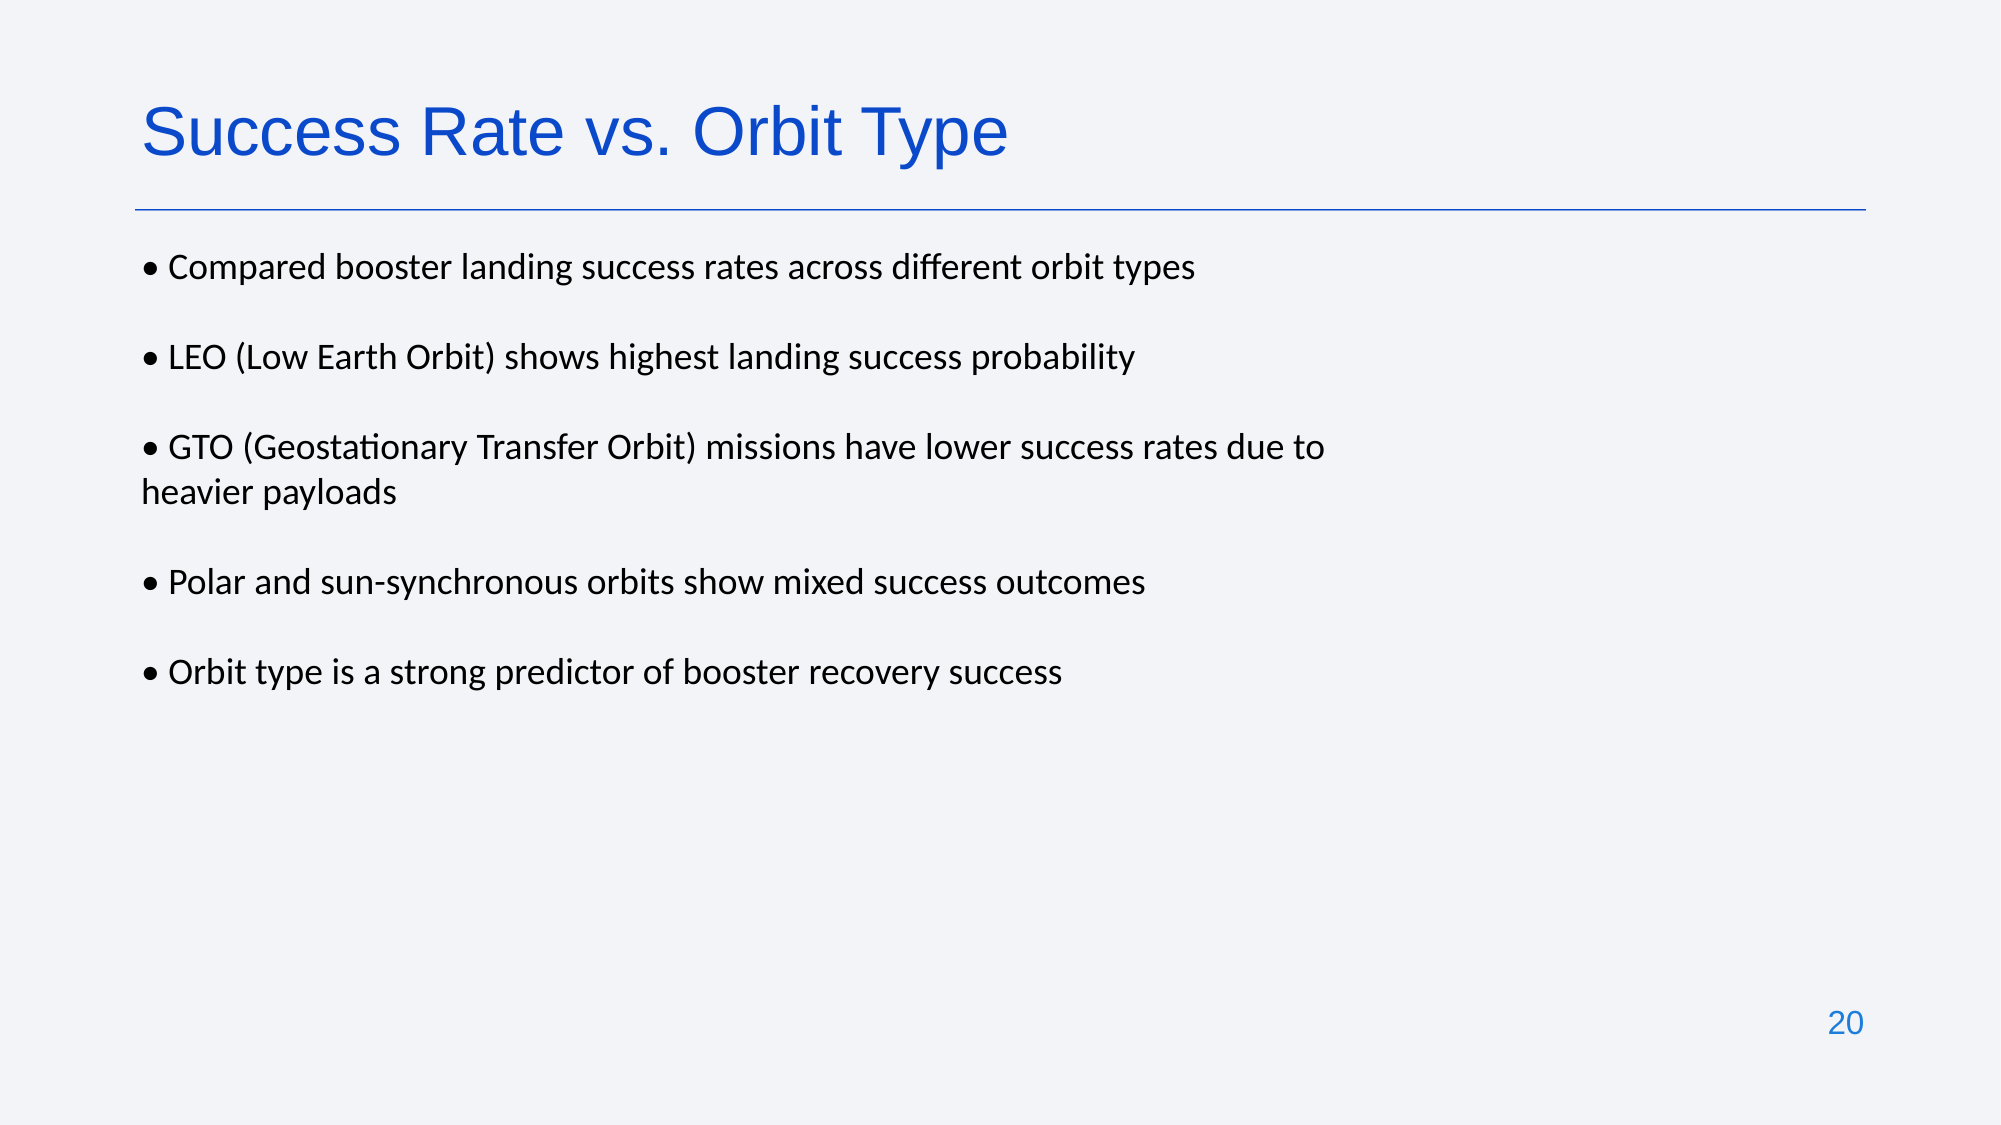

Success Rate vs. Orbit Type
• Compared booster landing success rates across different orbit types

• LEO (Low Earth Orbit) shows highest landing success probability

• GTO (Geostationary Transfer Orbit) missions have lower success rates due to heavier payloads

• Polar and sun-synchronous orbits show mixed success outcomes

• Orbit type is a strong predictor of booster recovery success
20